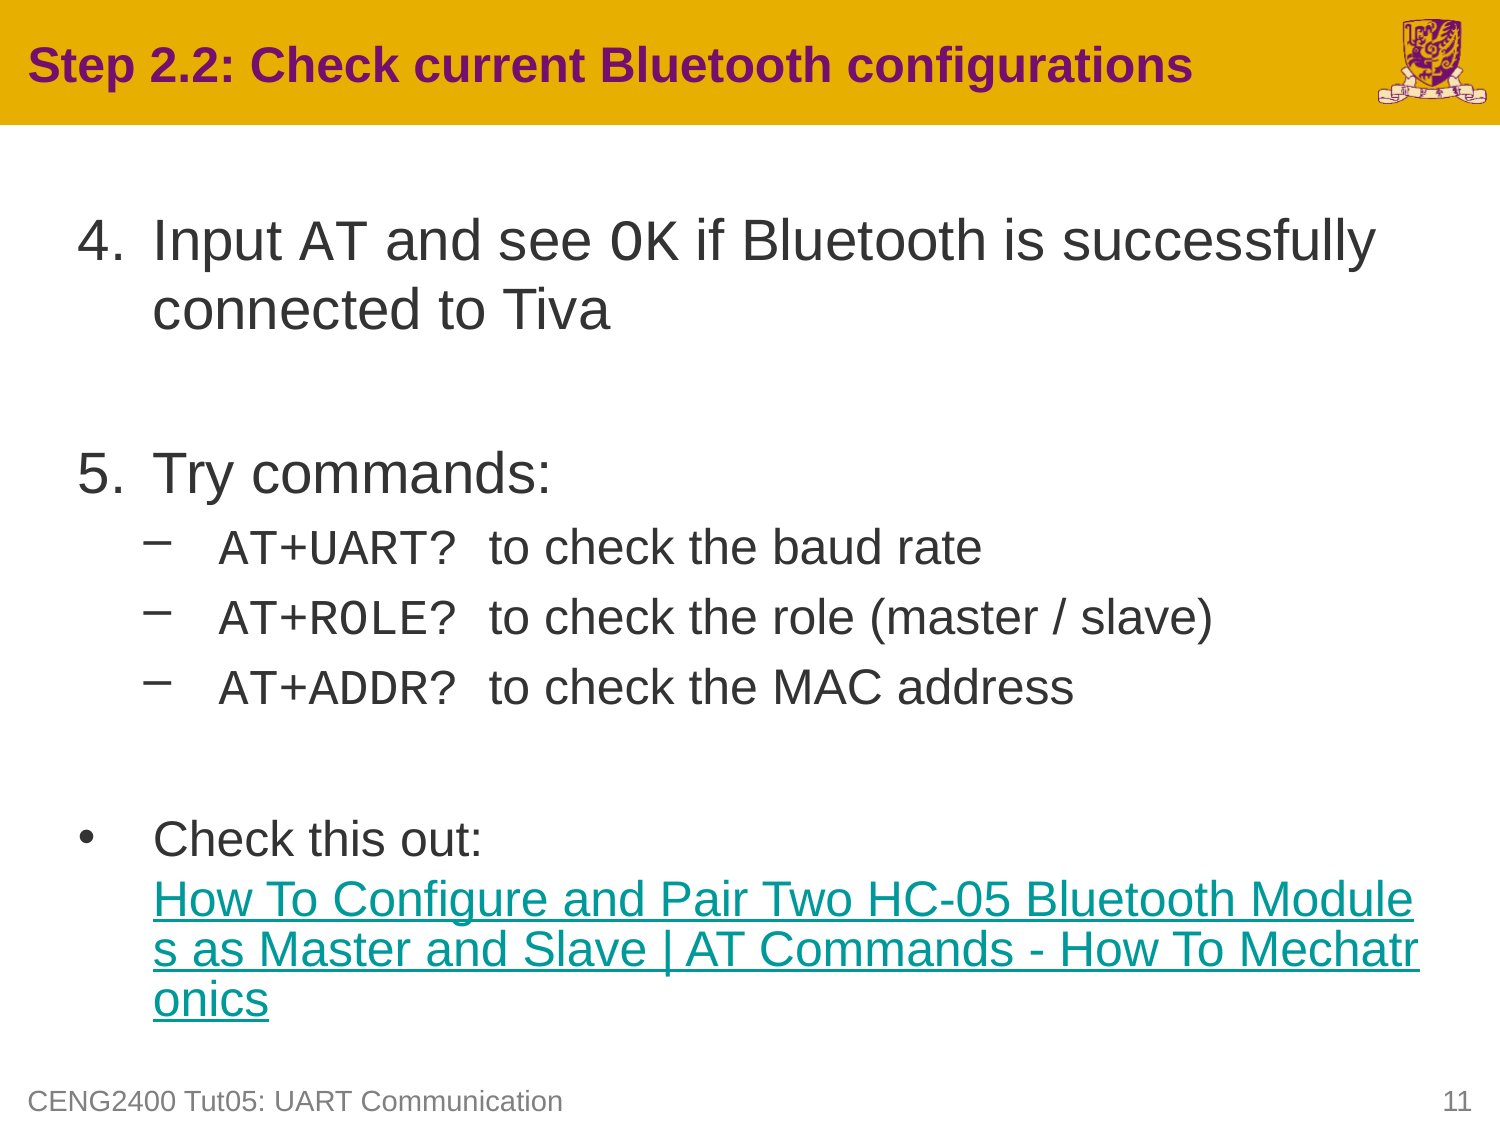

# Step 2.2: Check current Bluetooth configurations
Input AT and see OK if Bluetooth is successfully connected to Tiva

Try commands:
AT+UART? to check the baud rate
AT+ROLE? to check the role (master / slave)
AT+ADDR? to check the MAC address

Check this out: How To Configure and Pair Two HC-05 Bluetooth Modules as Master and Slave | AT Commands - How To Mechatronics
CENG2400 Tut05: UART Communication
11